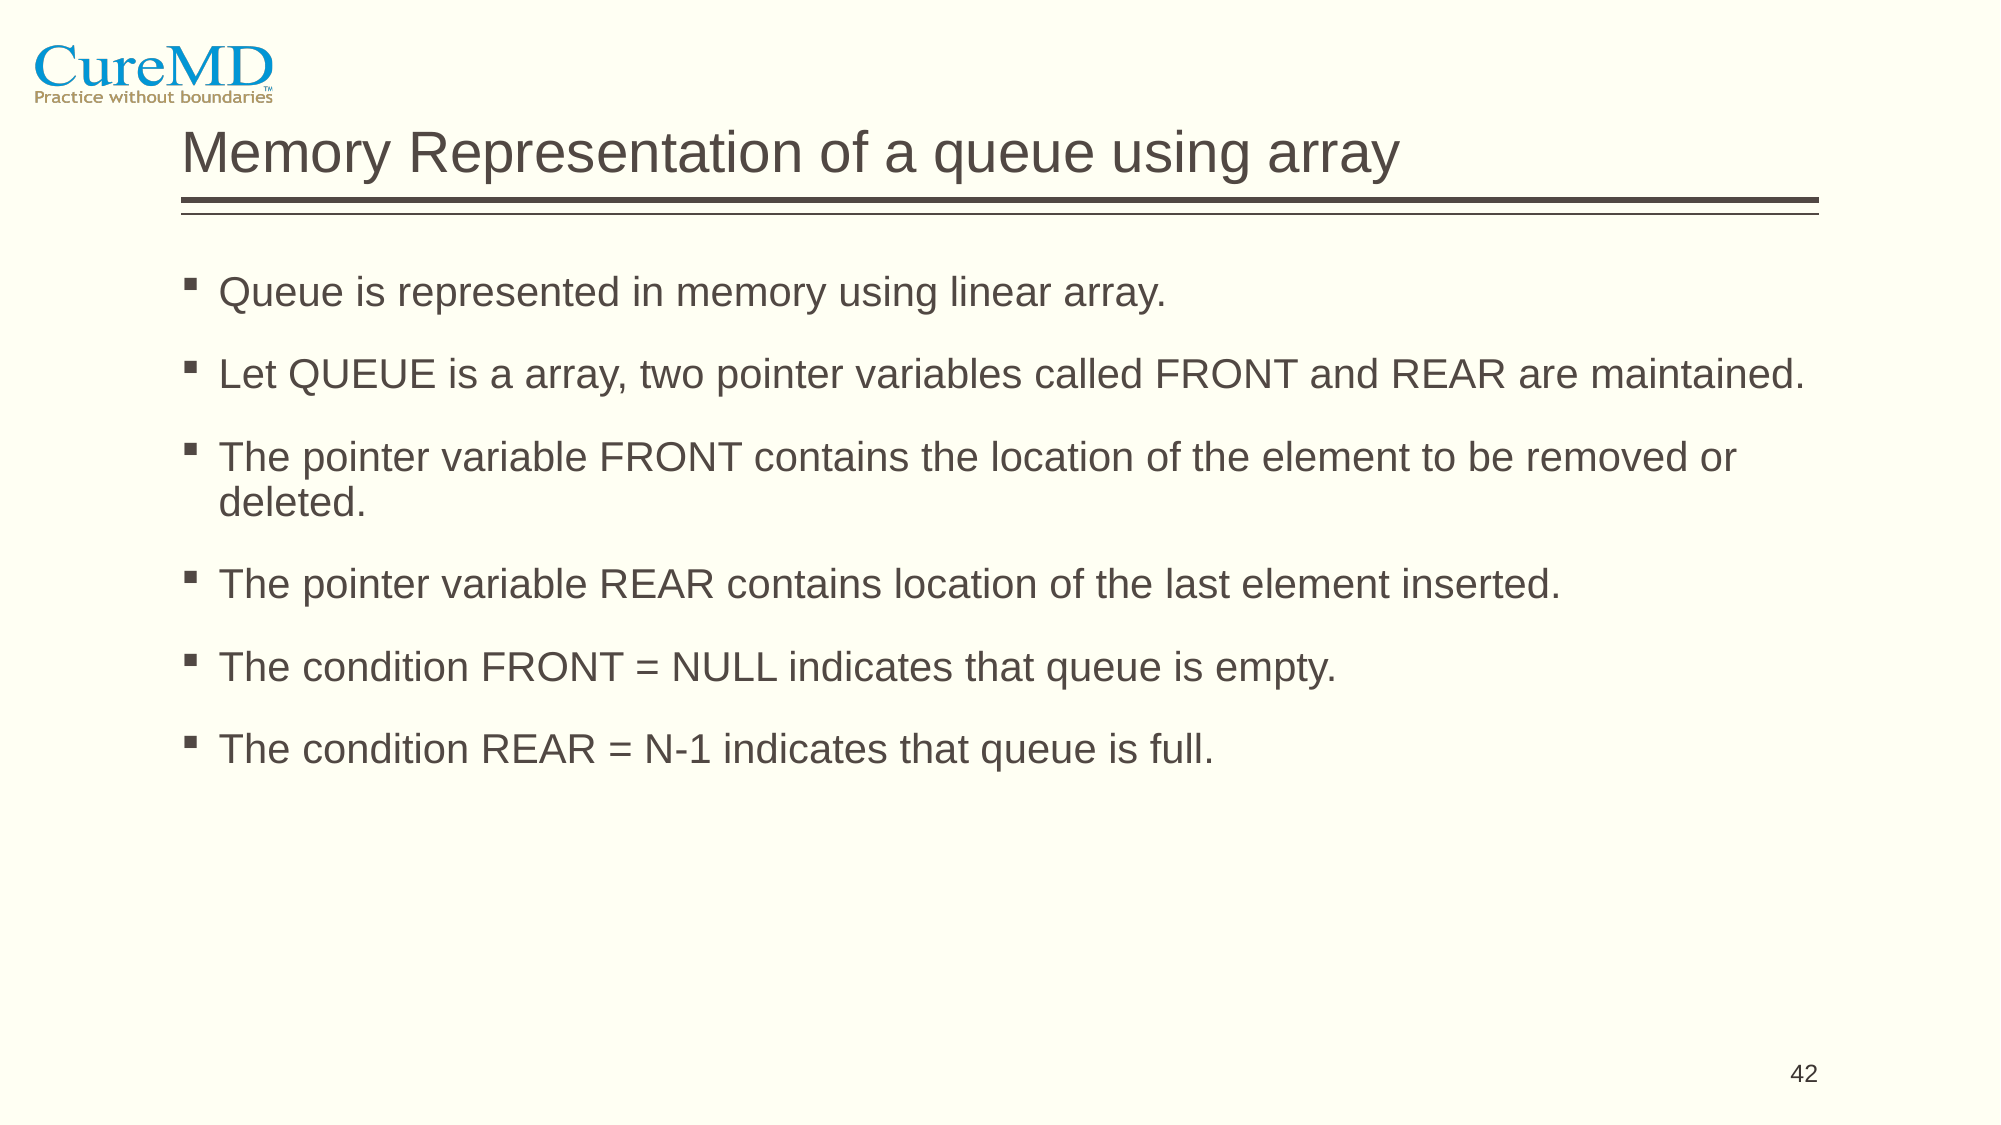

# Memory Representation of a queue using array
Queue is represented in memory using linear array.
Let QUEUE is a array, two pointer variables called FRONT and REAR are maintained.
The pointer variable FRONT contains the location of the element to be removed or deleted.
The pointer variable REAR contains location of the last element inserted.
The condition FRONT = NULL indicates that queue is empty.
The condition REAR = N-1 indicates that queue is full.
42